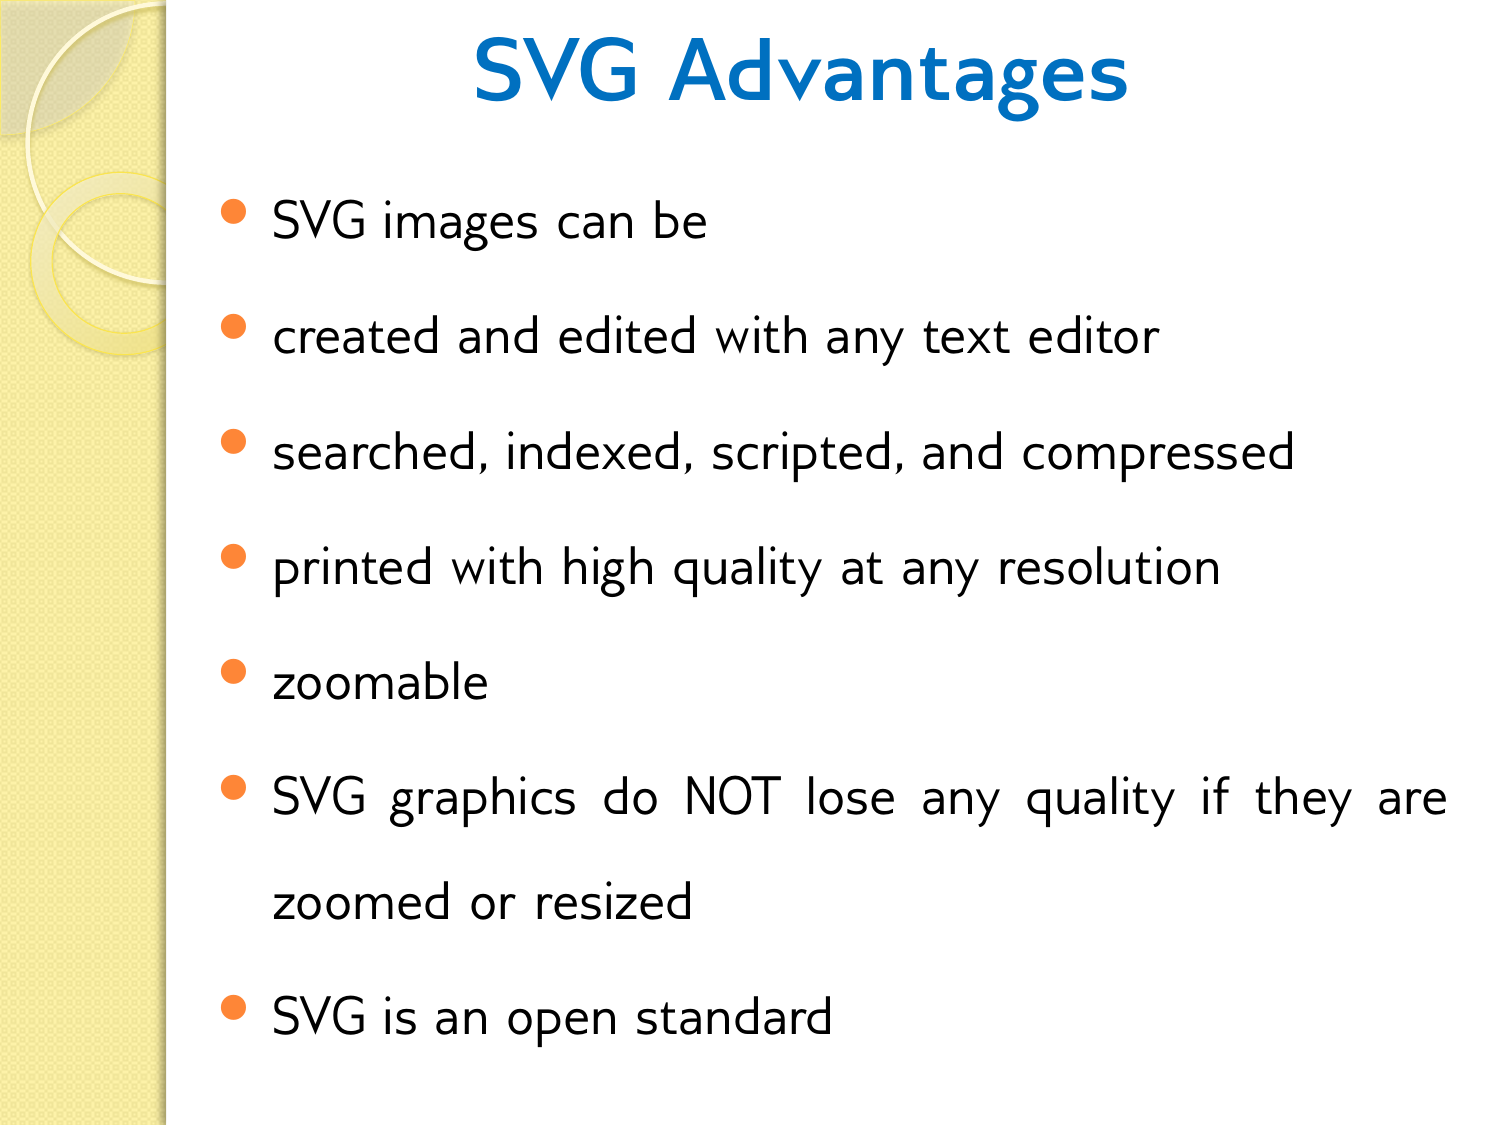

# SVG Advantages
SVG images can be
created and edited with any text editor
searched, indexed, scripted, and compressed
printed with high quality at any resolution
zoomable
SVG graphics do NOT lose any quality if they are zoomed or resized
SVG is an open standard